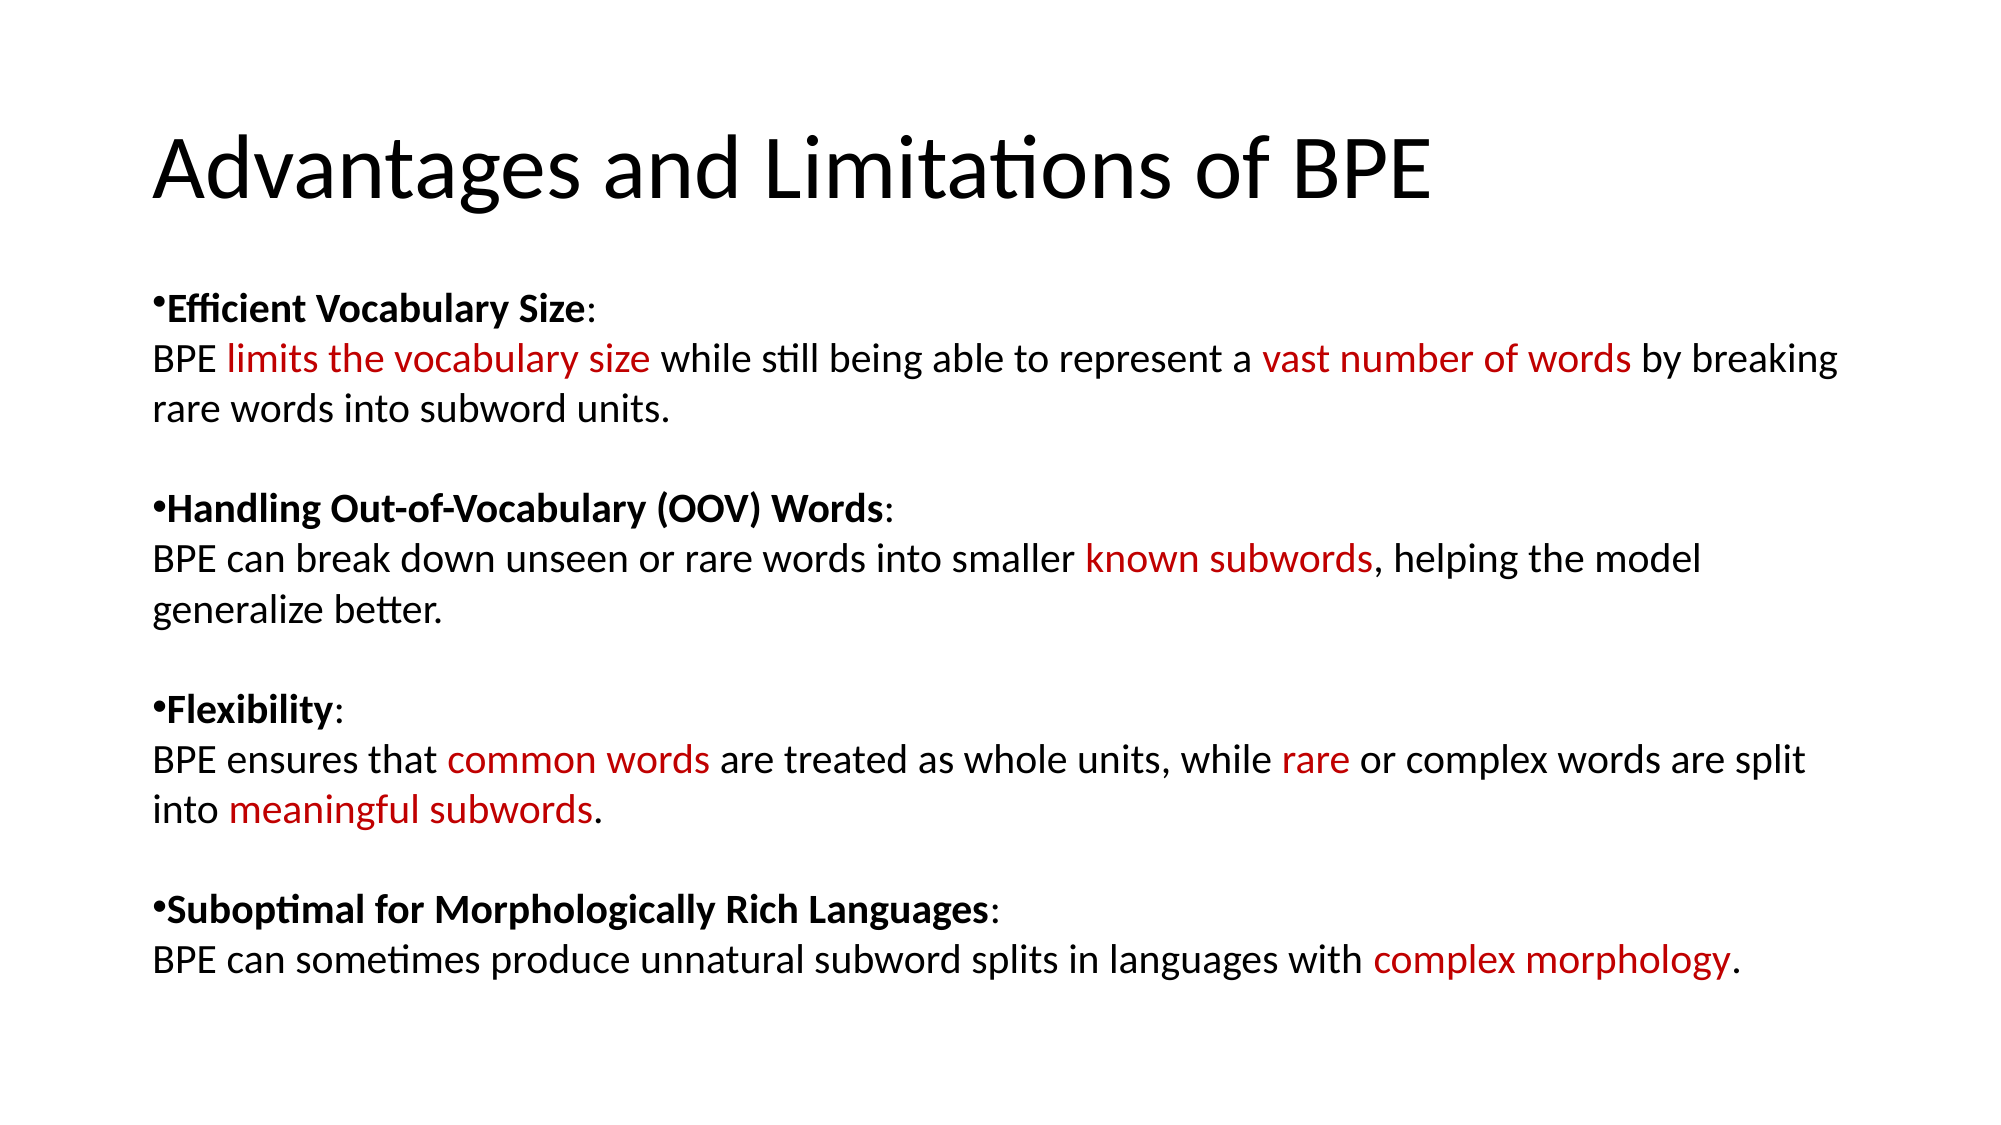

# Advantages and Limitations of BPE
Efficient Vocabulary Size:
BPE limits the vocabulary size while still being able to represent a vast number of words by breaking rare words into subword units.

Handling Out-of-Vocabulary (OOV) Words:
BPE can break down unseen or rare words into smaller known subwords, helping the model generalize better.

Flexibility:
BPE ensures that common words are treated as whole units, while rare or complex words are split into meaningful subwords.

Suboptimal for Morphologically Rich Languages:
BPE can sometimes produce unnatural subword splits in languages with complex morphology.